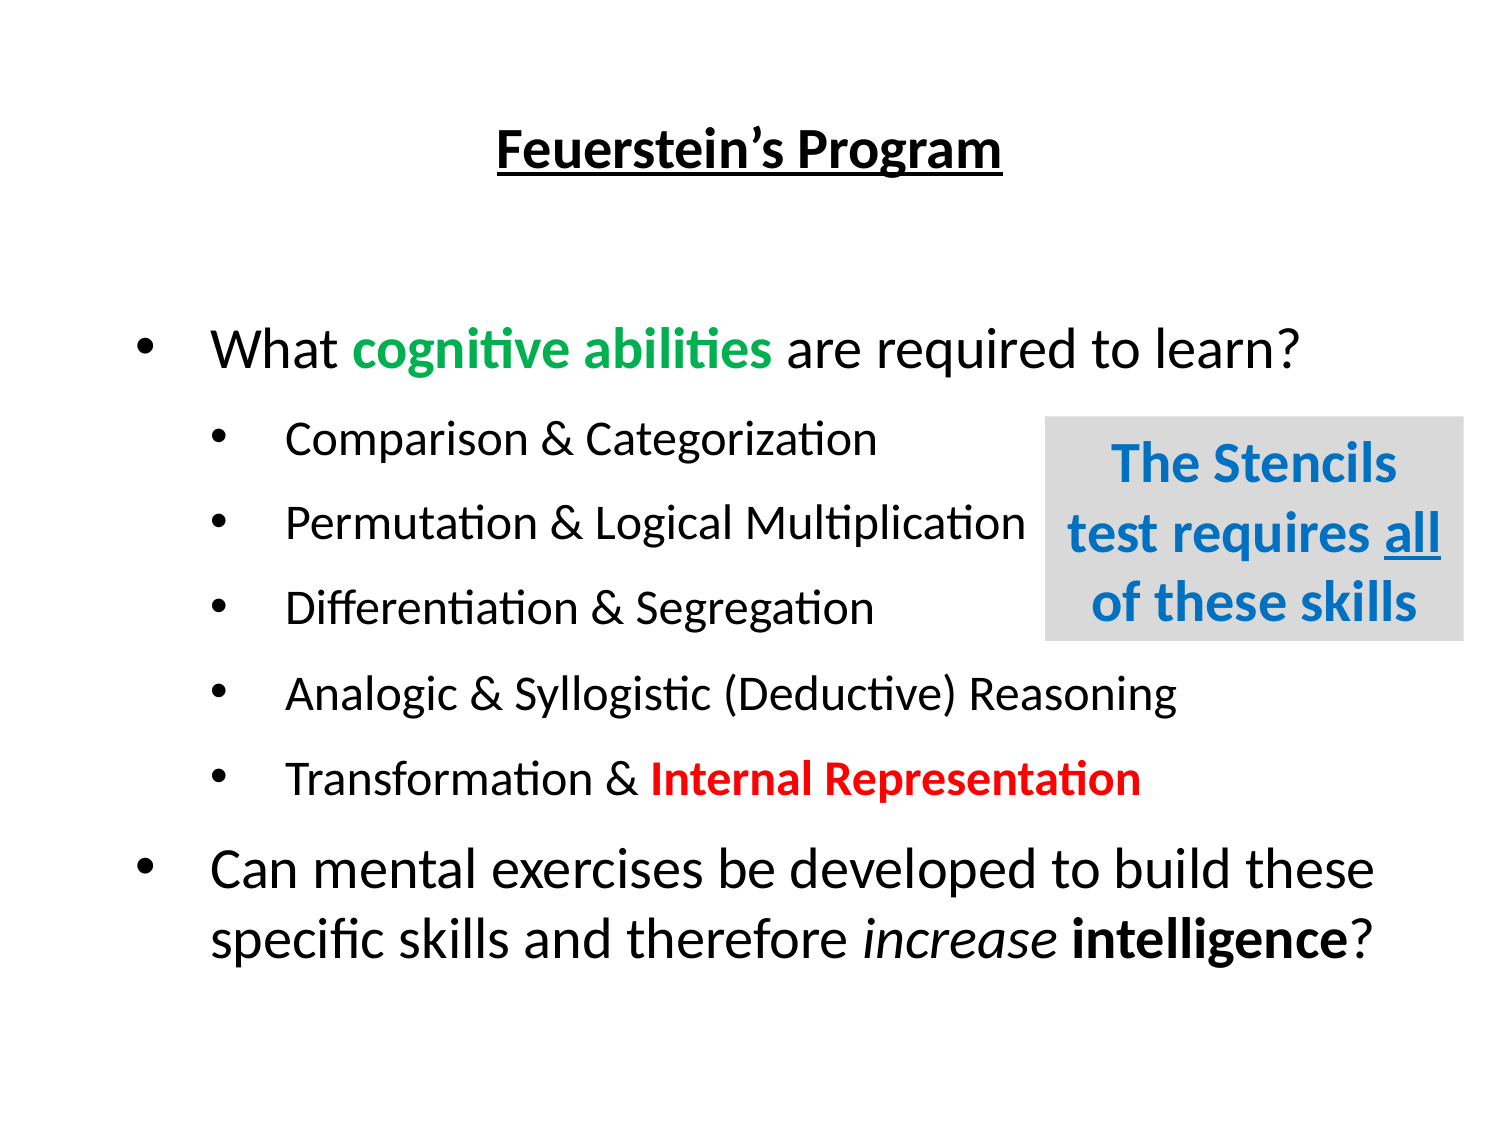

Feuerstein’s Program
What cognitive abilities are required to learn?
Comparison & Categorization
Permutation & Logical Multiplication
Differentiation & Segregation
Analogic & Syllogistic (Deductive) Reasoning
Transformation & Internal Representation
Can mental exercises be developed to build these specific skills and therefore increase intelligence?
The Stencils test requires all of these skills